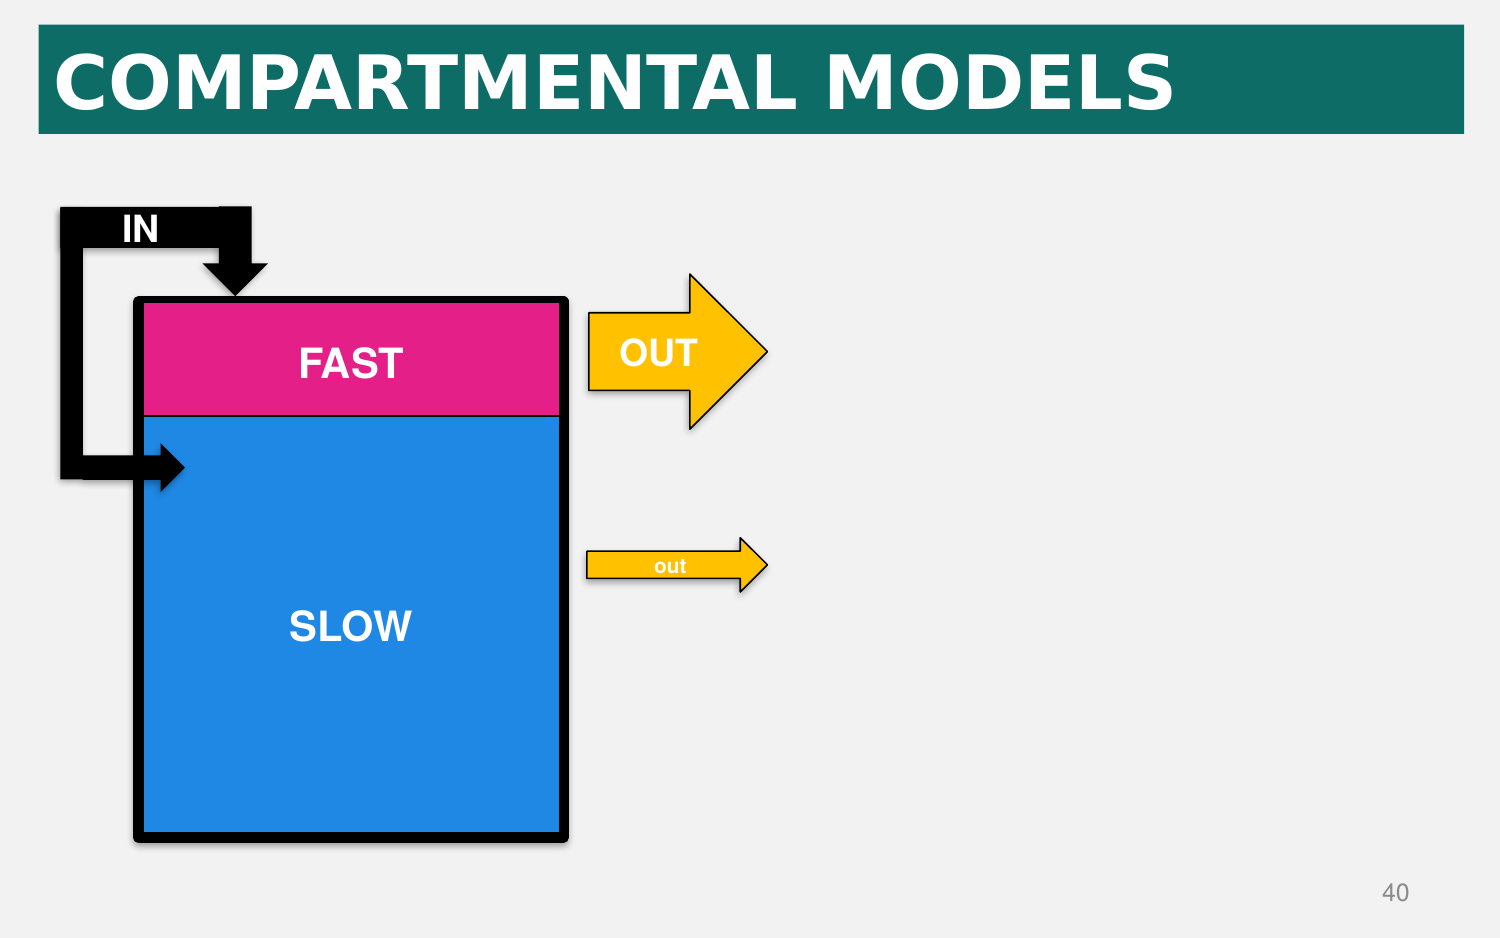

COMPARTMENTAL MODELS
IN

FAST
SLOW

OUT
out
40